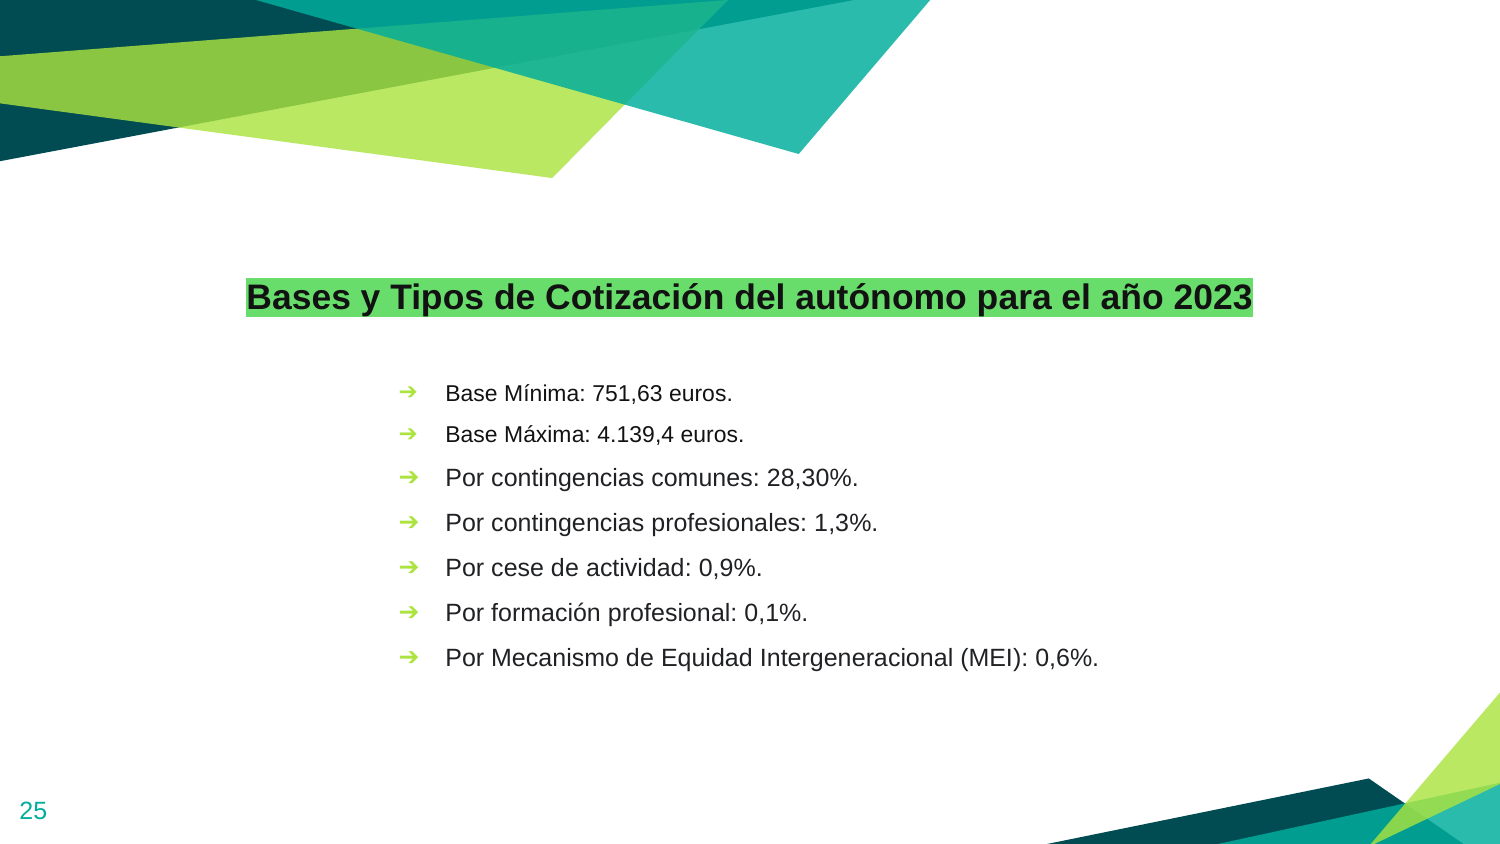

Bases y Tipos de Cotización del autónomo para el año 2023
Base Mínima: 751,63 euros.
Base Máxima: 4.139,4 euros.
Por contingencias comunes: 28,30%.
Por contingencias profesionales: 1,3%.
Por cese de actividad: 0,9%.
Por formación profesional: 0,1%.
Por Mecanismo de Equidad Intergeneracional (MEI): 0,6%.

25